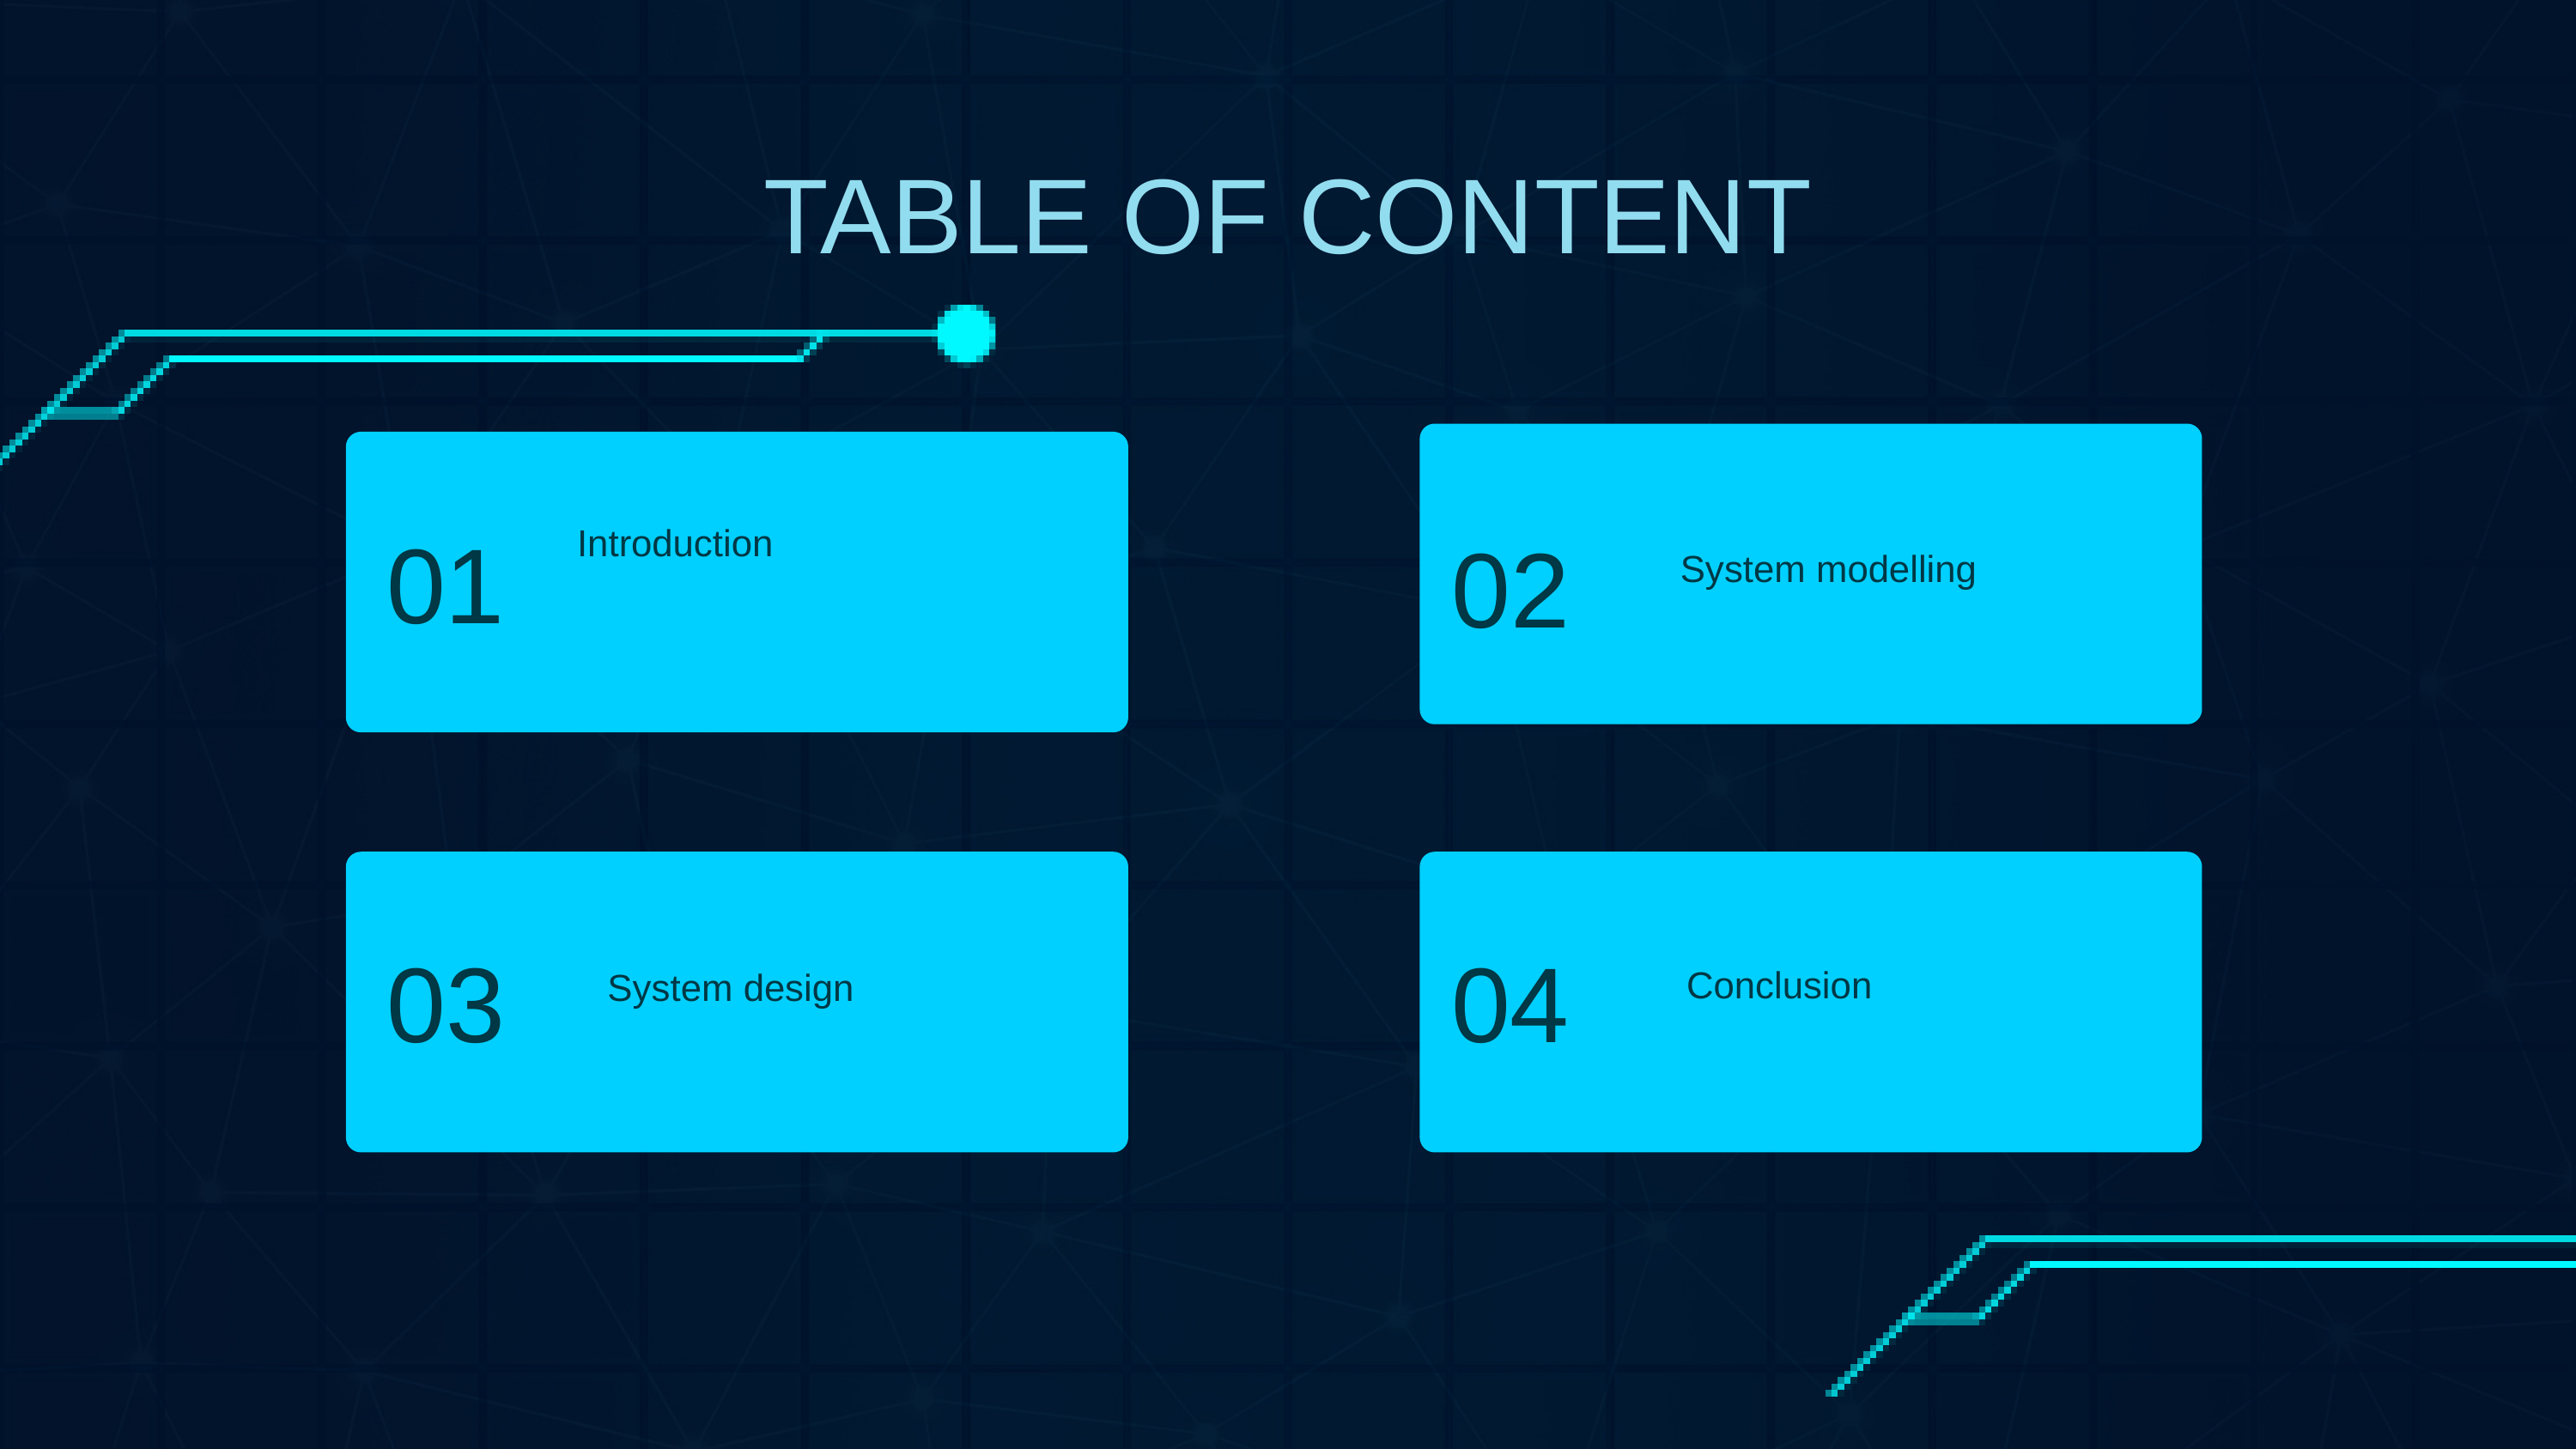

TABLE OF CONTENT

01
02
Introduction
System modelling

03
04
Conclusion
System design